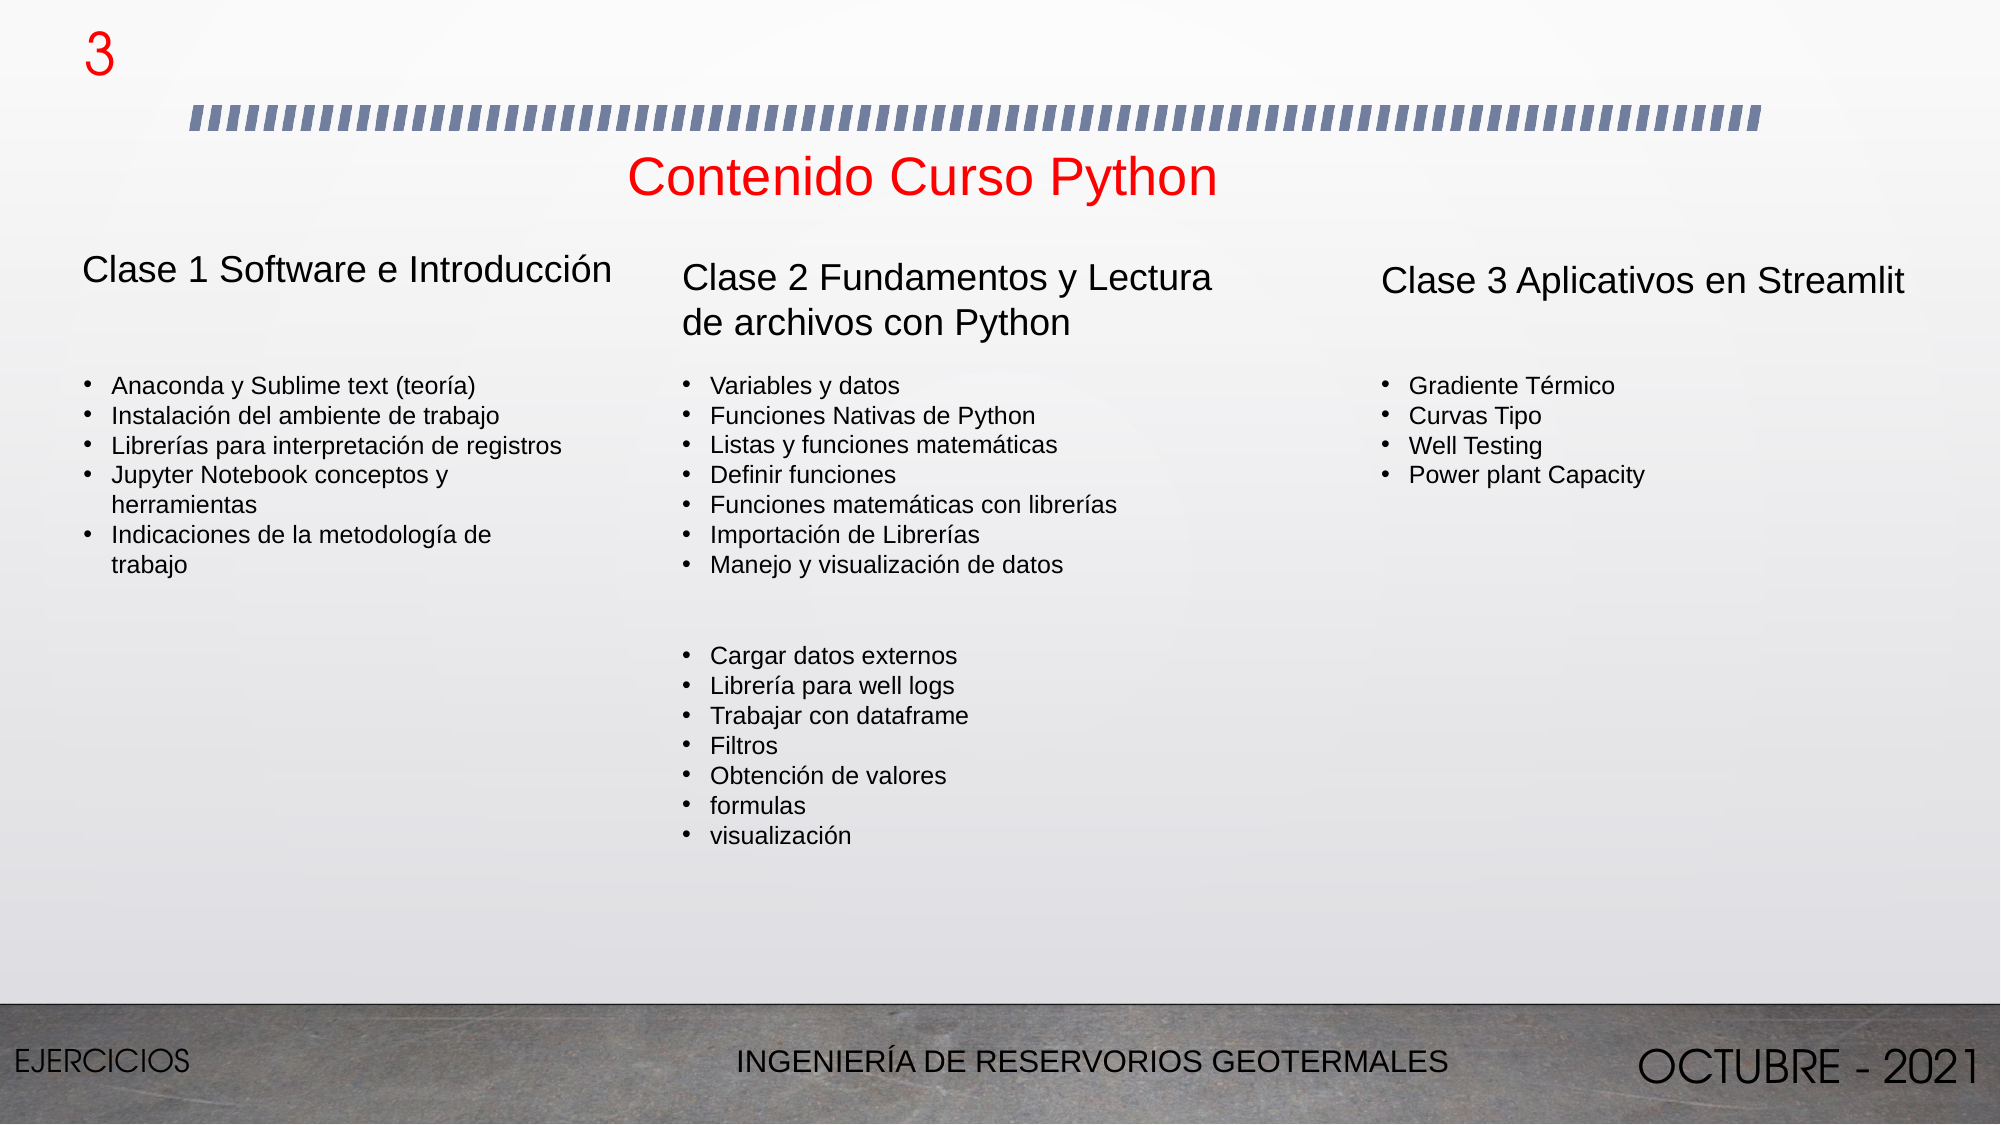

3
Contenido Curso Python
Clase 1 Software e Introducción
Clase 2 Fundamentos y Lectura de archivos con Python
Clase 3 Aplicativos en Streamlit
Anaconda y Sublime text (teoría)
Instalación del ambiente de trabajo
Librerías para interpretación de registros
Jupyter Notebook conceptos y herramientas
Indicaciones de la metodología de trabajo
Variables y datos
Funciones Nativas de Python
Listas y funciones matemáticas
Definir funciones
Funciones matemáticas con librerías
Importación de Librerías
Manejo y visualización de datos

Gradiente Térmico
Curvas Tipo
Well Testing
Power plant Capacity
Cargar datos externos
Librería para well logs
Trabajar con dataframe
Filtros
Obtención de valores
formulas
visualización
OCTUBRE - 2021
EJERCICIOS
INGENIERÍA DE RESERVORIOS GEOTERMALES